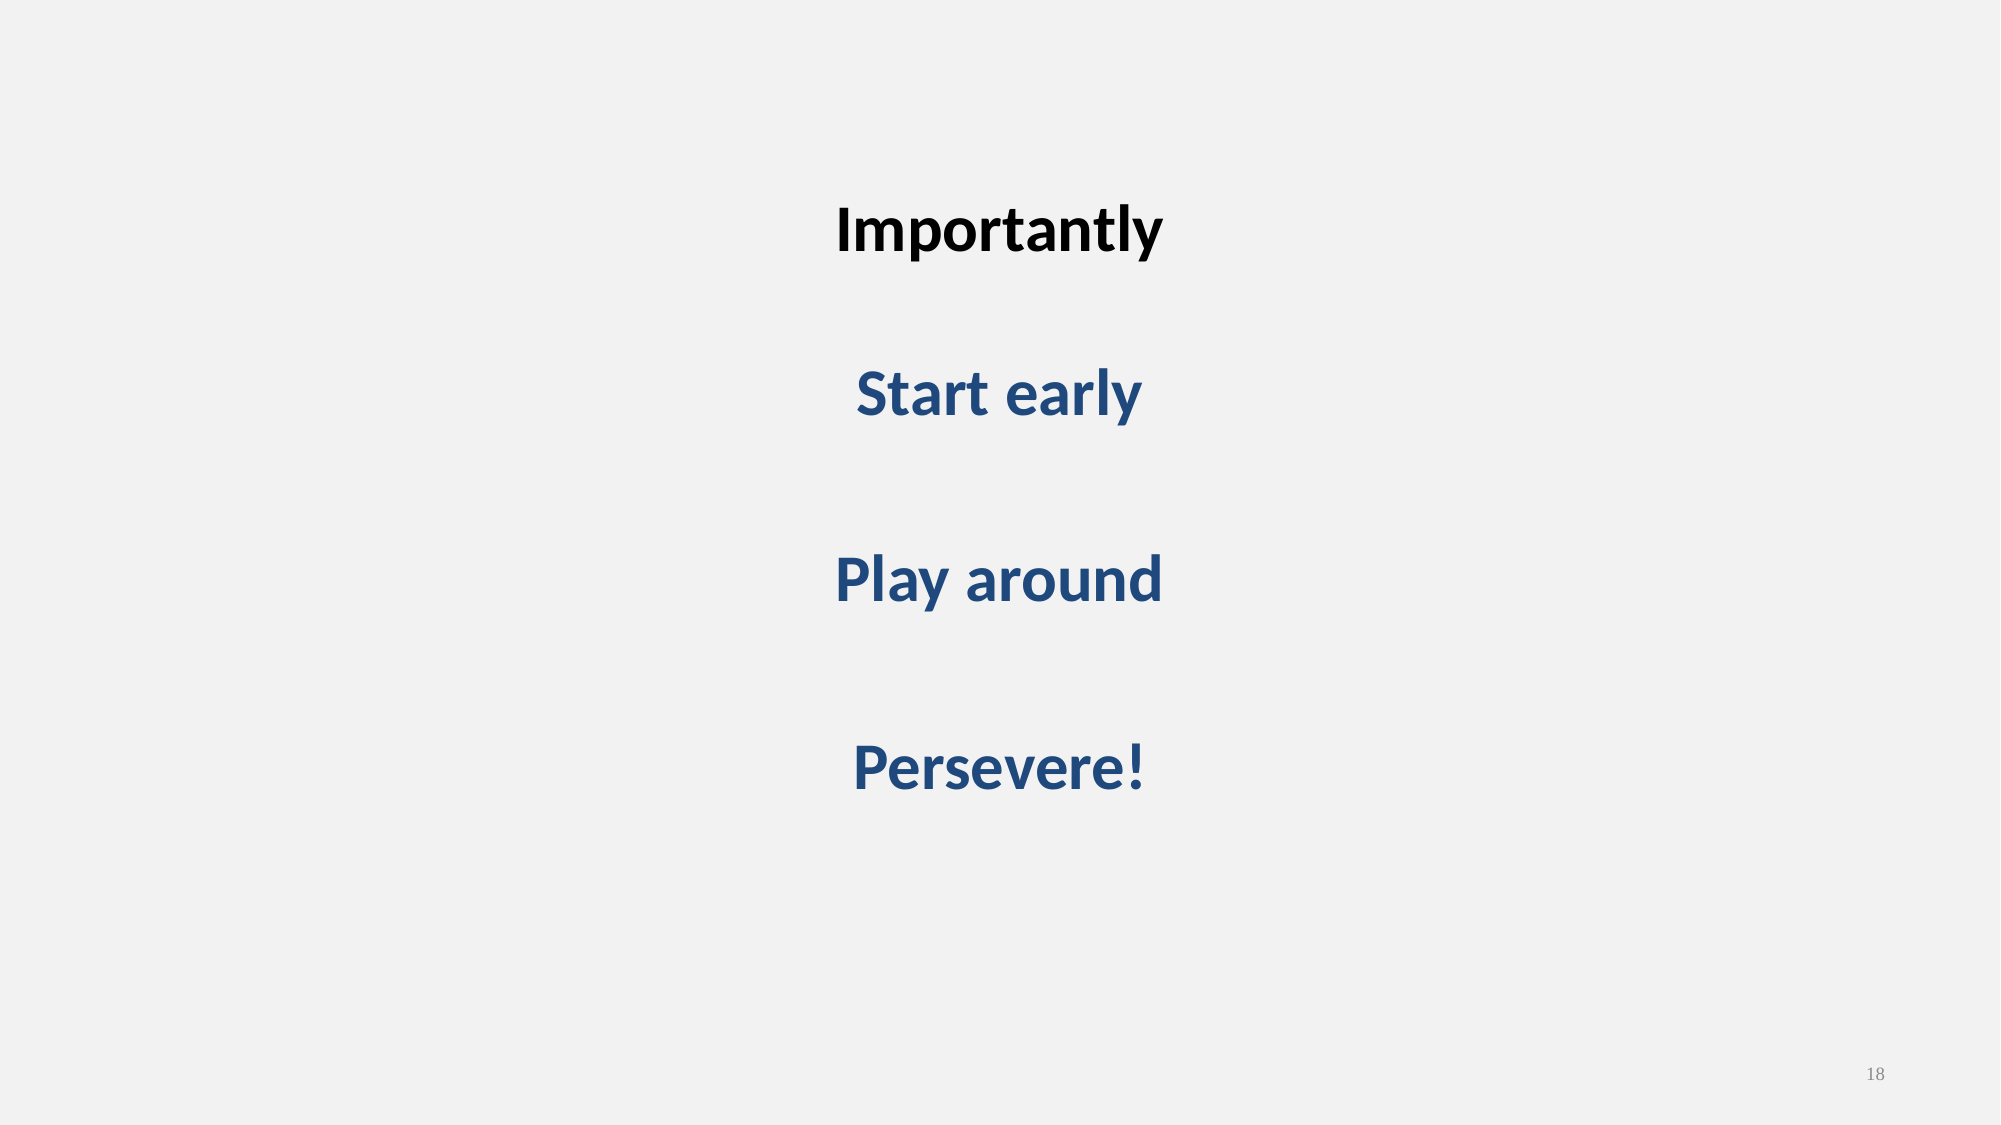

# Importantly
Start early
Play around
Persevere!
18